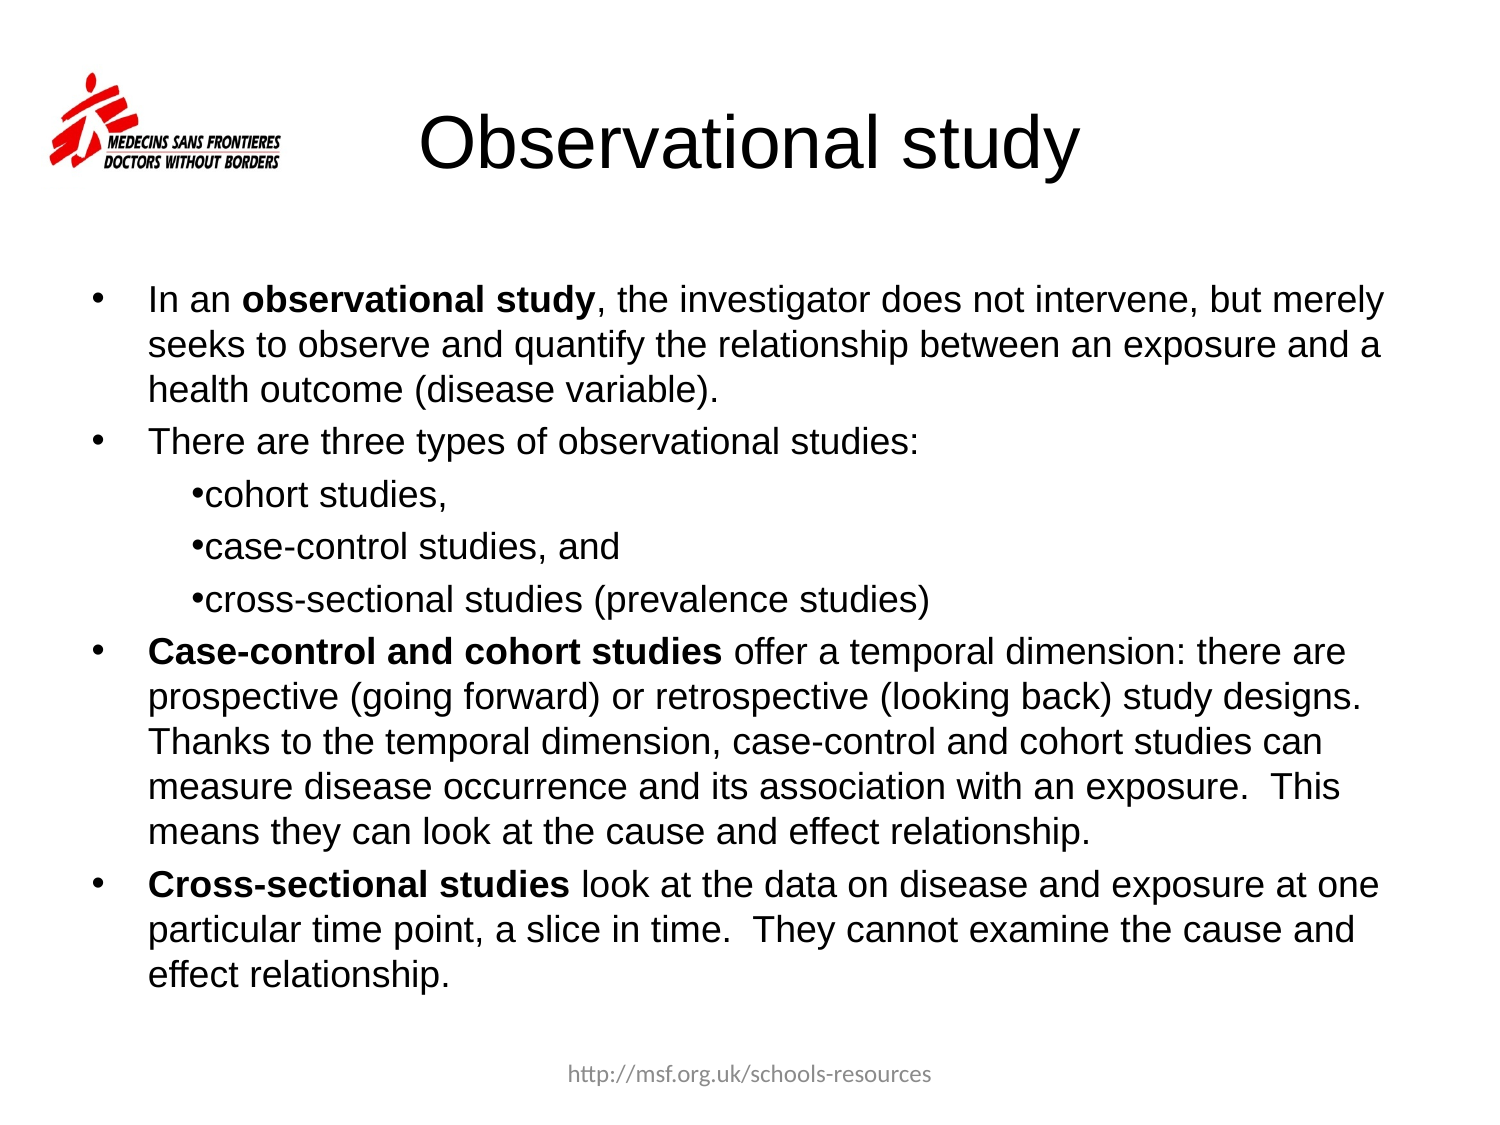

# Observational study
In an observational study, the investigator does not intervene, but merely seeks to observe and quantify the relationship between an exposure and a health outcome (disease variable).
There are three types of observational studies:
cohort studies,
case-control studies, and
cross-sectional studies (prevalence studies)
Case-control and cohort studies offer a temporal dimension: there are prospective (going forward) or retrospective (looking back) study designs.  Thanks to the temporal dimension, case-control and cohort studies can measure disease occurrence and its association with an exposure.  This means they can look at the cause and effect relationship.
Cross-sectional studies look at the data on disease and exposure at one particular time point, a slice in time.  They cannot examine the cause and effect relationship.

http://msf.org.uk/schools-resources